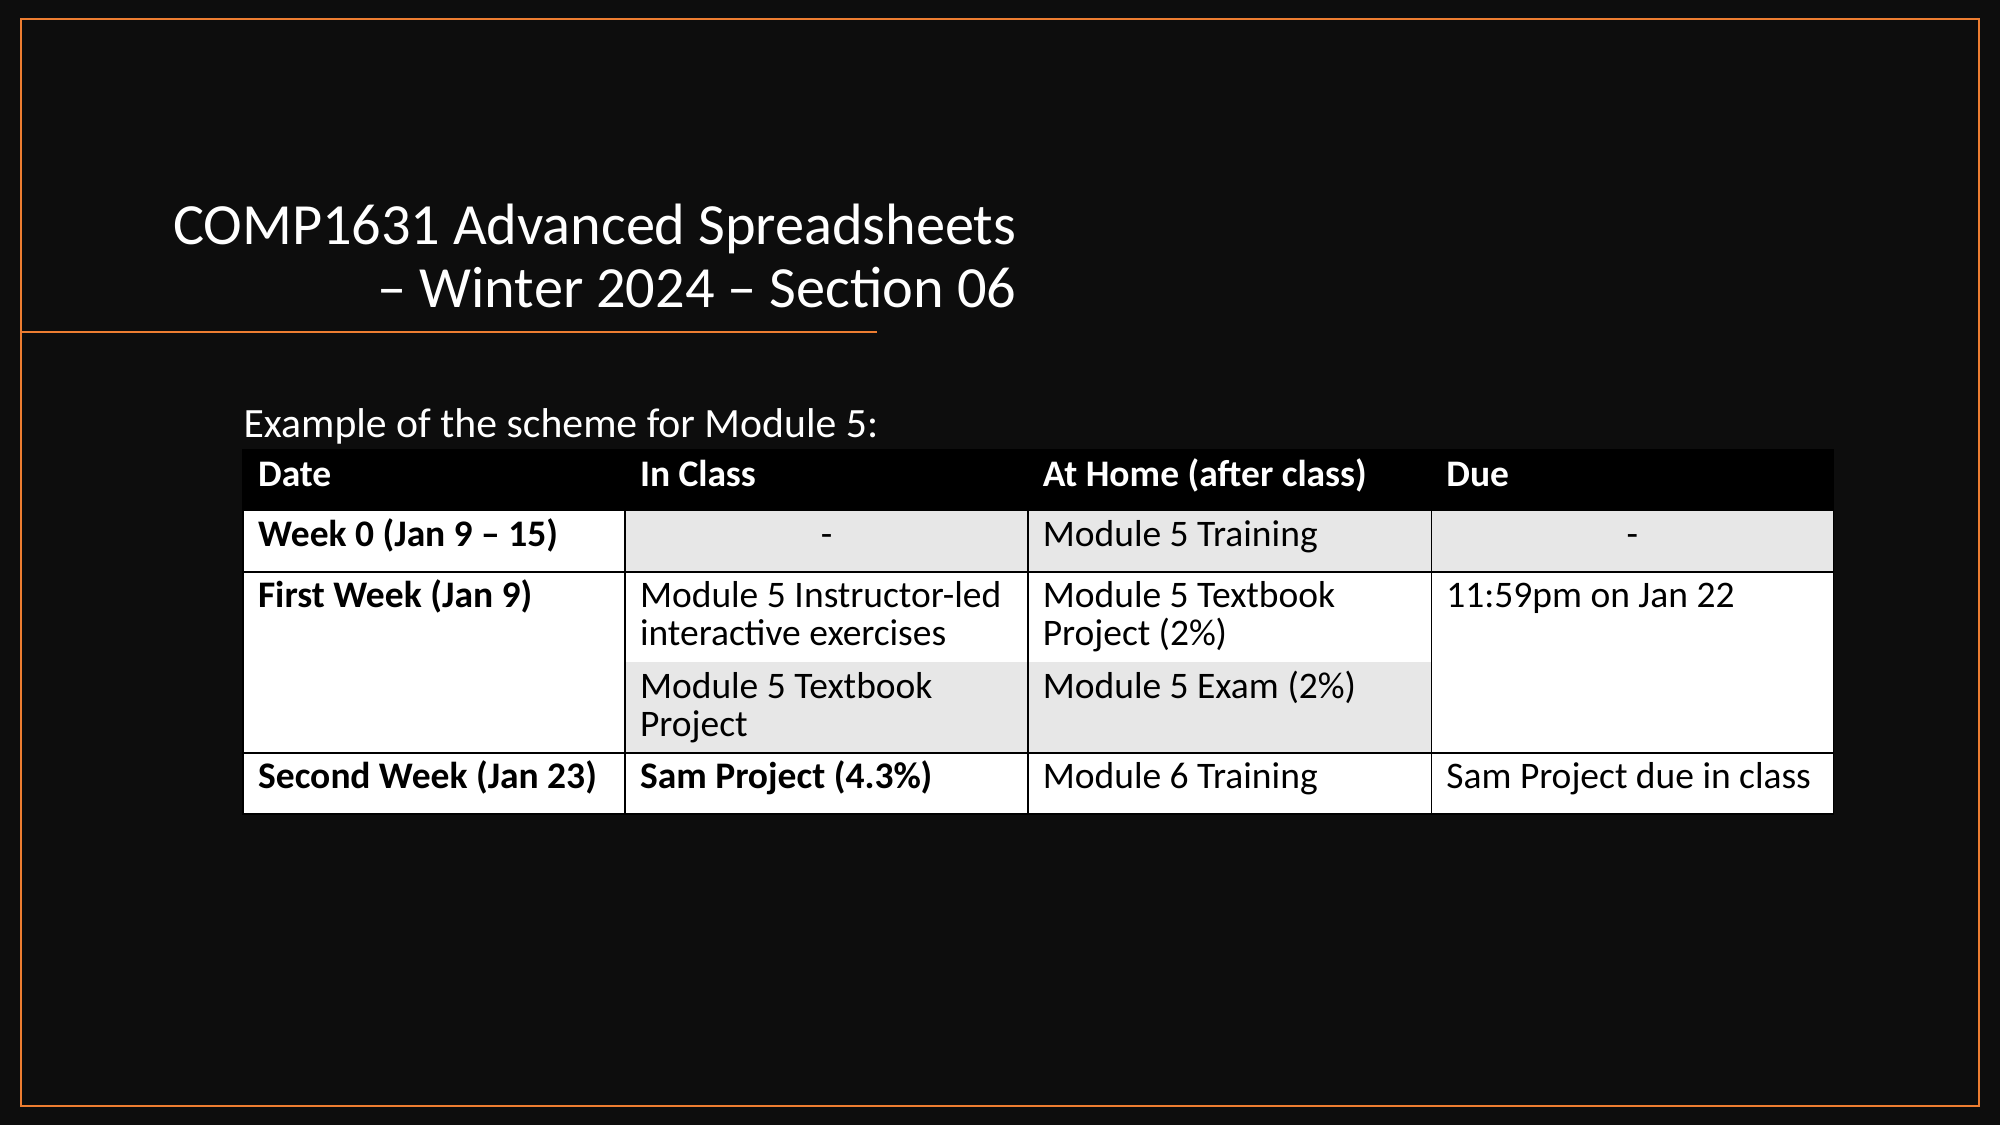

# COMP1631 Advanced Spreadsheets – Winter 2024 – Section 06
Example of the scheme for Module 5:

| Date | In Class | At Home (after class) | Due |
| --- | --- | --- | --- |
| Week 0 (Jan 9 – 15) | - | Module 5 Training | - |
| First Week (Jan 9) | Module 5 Instructor-led interactive exercises | Module 5 Textbook Project (2%) | 11:59pm on Jan 22 |
|  | Module 5 Textbook Project | Module 5 Exam (2%) |  |
| Second Week (Jan 23) | Sam Project (4.3%) | Module 6 Training | Sam Project due in class |